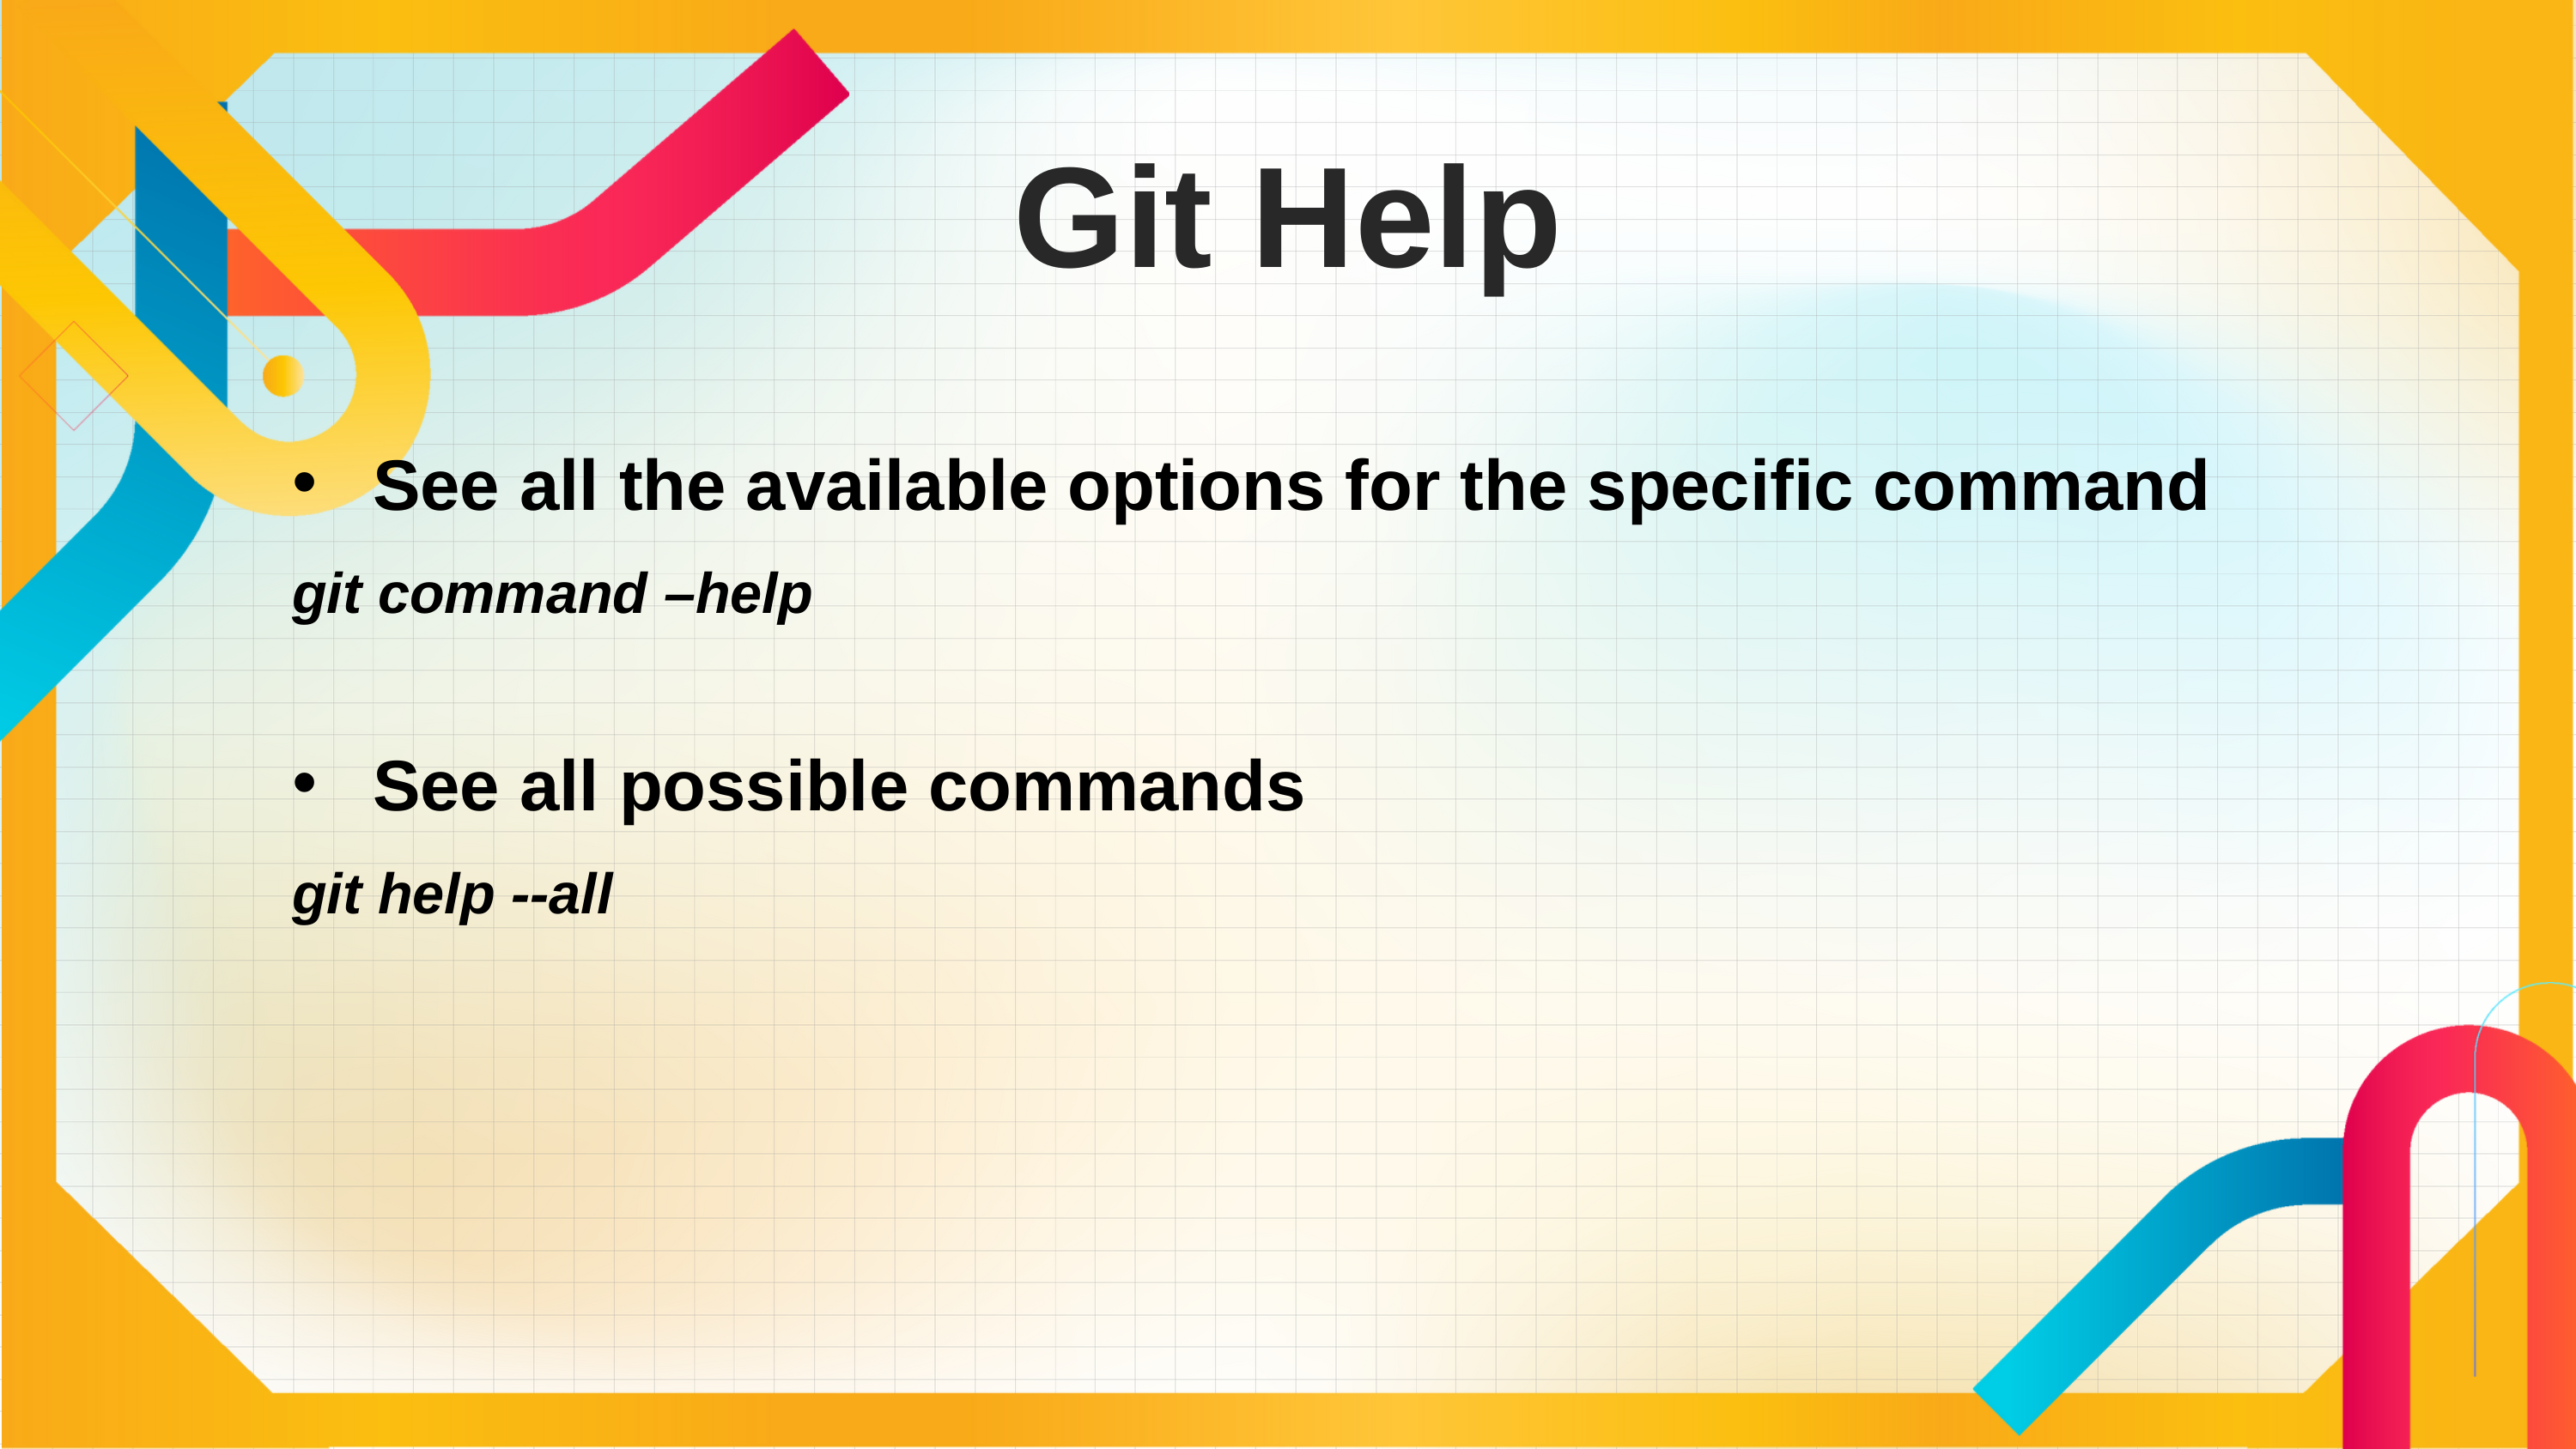

Git Help
See all the available options for the specific command
git command –help

See all possible commands
git help --all